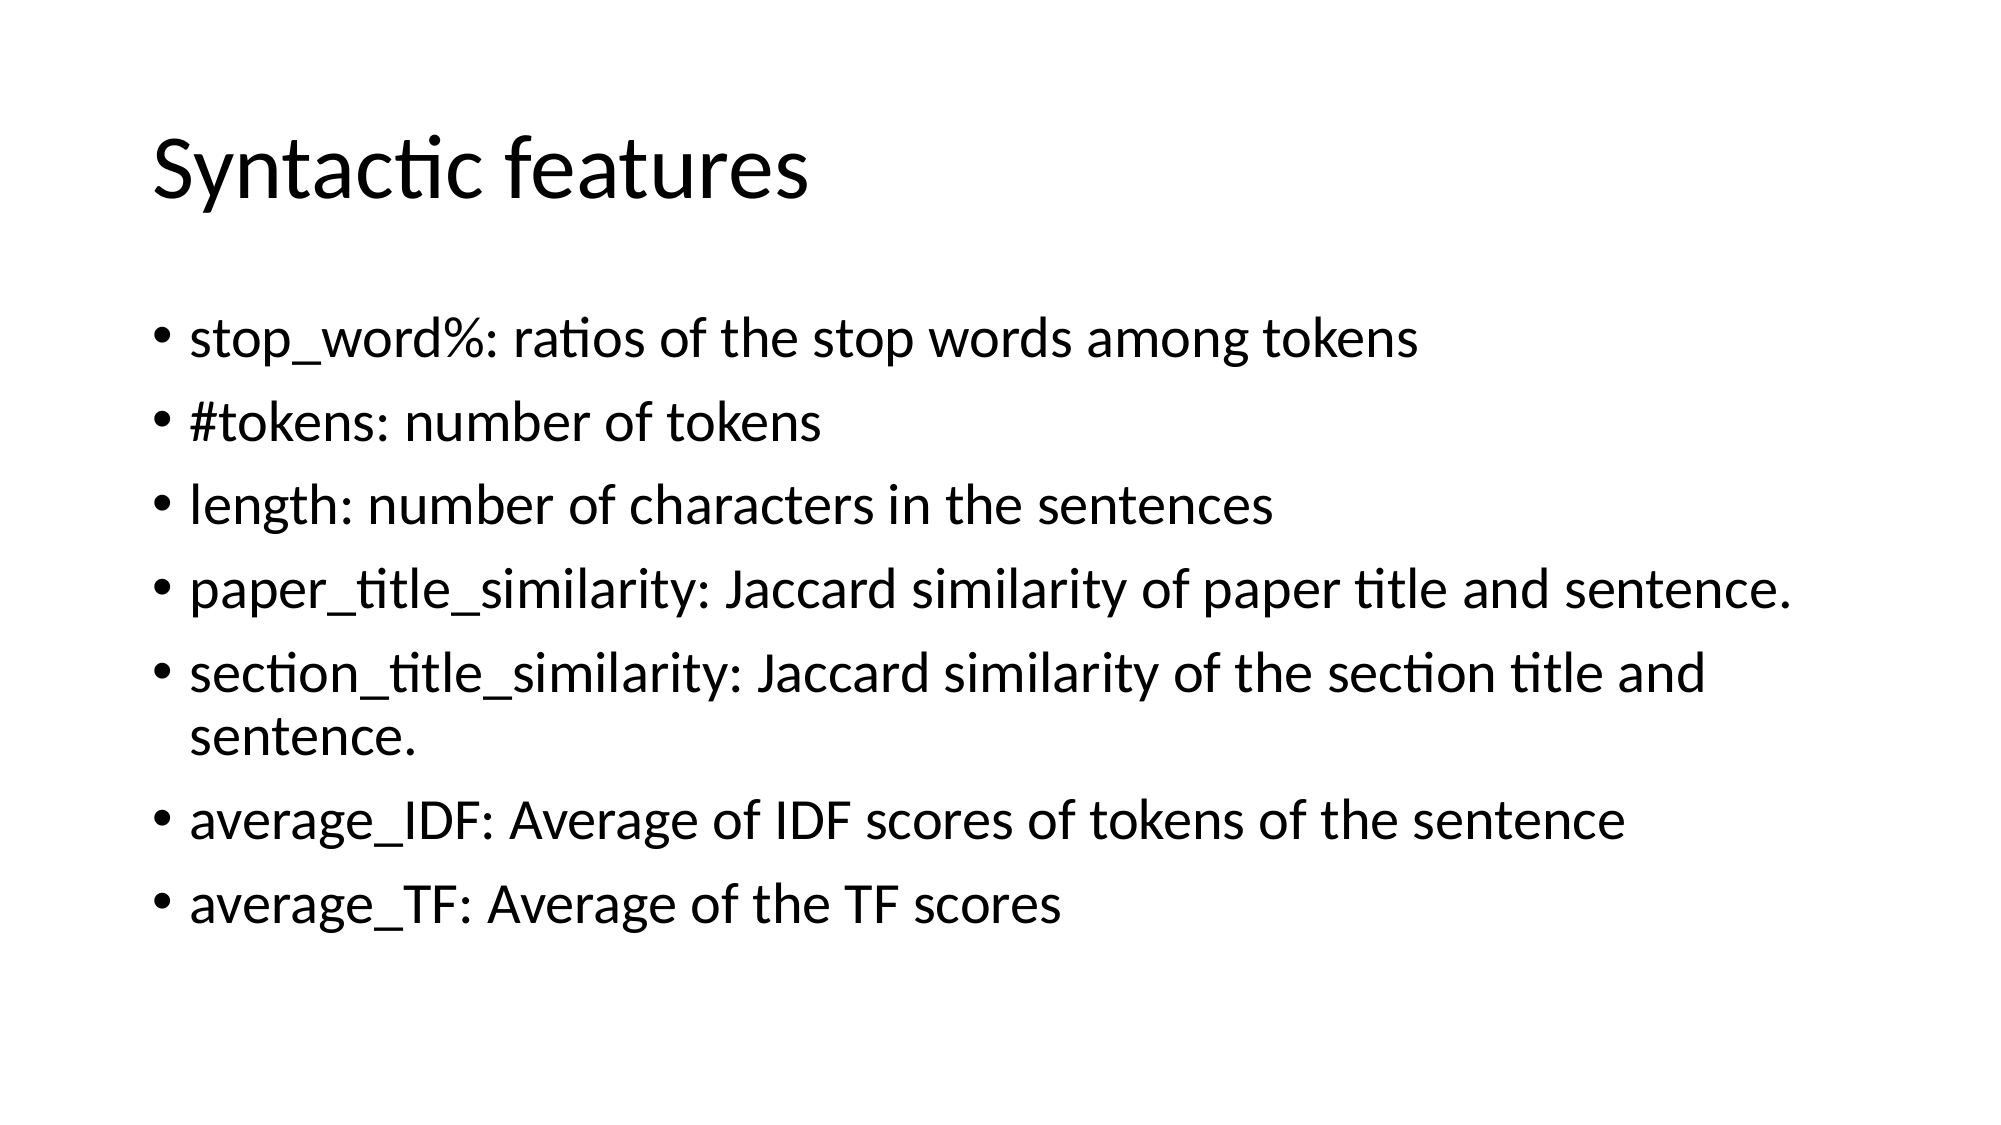

# Syntactic features
stop_word%: ratios of the stop words among tokens
#tokens: number of tokens
length: number of characters in the sentences
paper_title_similarity: Jaccard similarity of paper title and sentence.
section_title_similarity: Jaccard similarity of the section title and sentence.
average_IDF: Average of IDF scores of tokens of the sentence
average_TF: Average of the TF scores